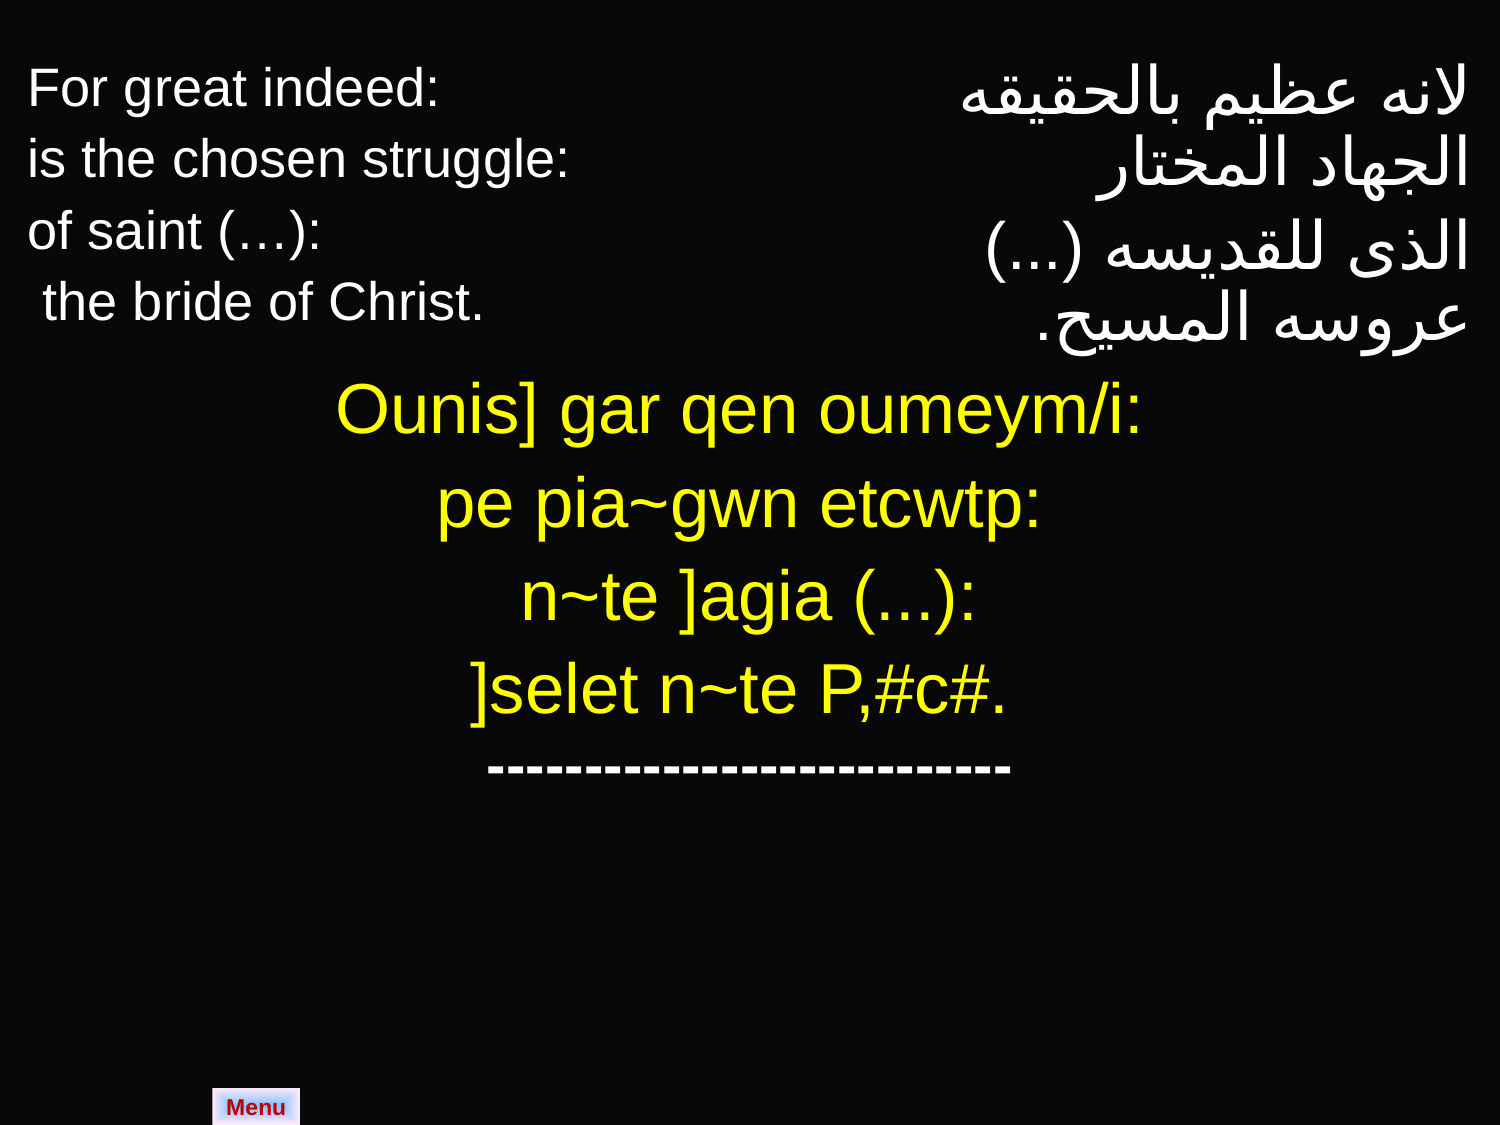

| For great indeed: is the chosen struggle: of saint (…): the bride of Christ. | لانه عظيم بالحقيقه الجهاد المختار الذى للقديسه (...) عروسه المسيح. |
| --- | --- |
| Ounis] gar qen oumeym/i: pe pia~gwn etcwtp: n~te ]agia (...): ]selet n~te P,#c#. |  |
| --------------------------- |  |
Menu